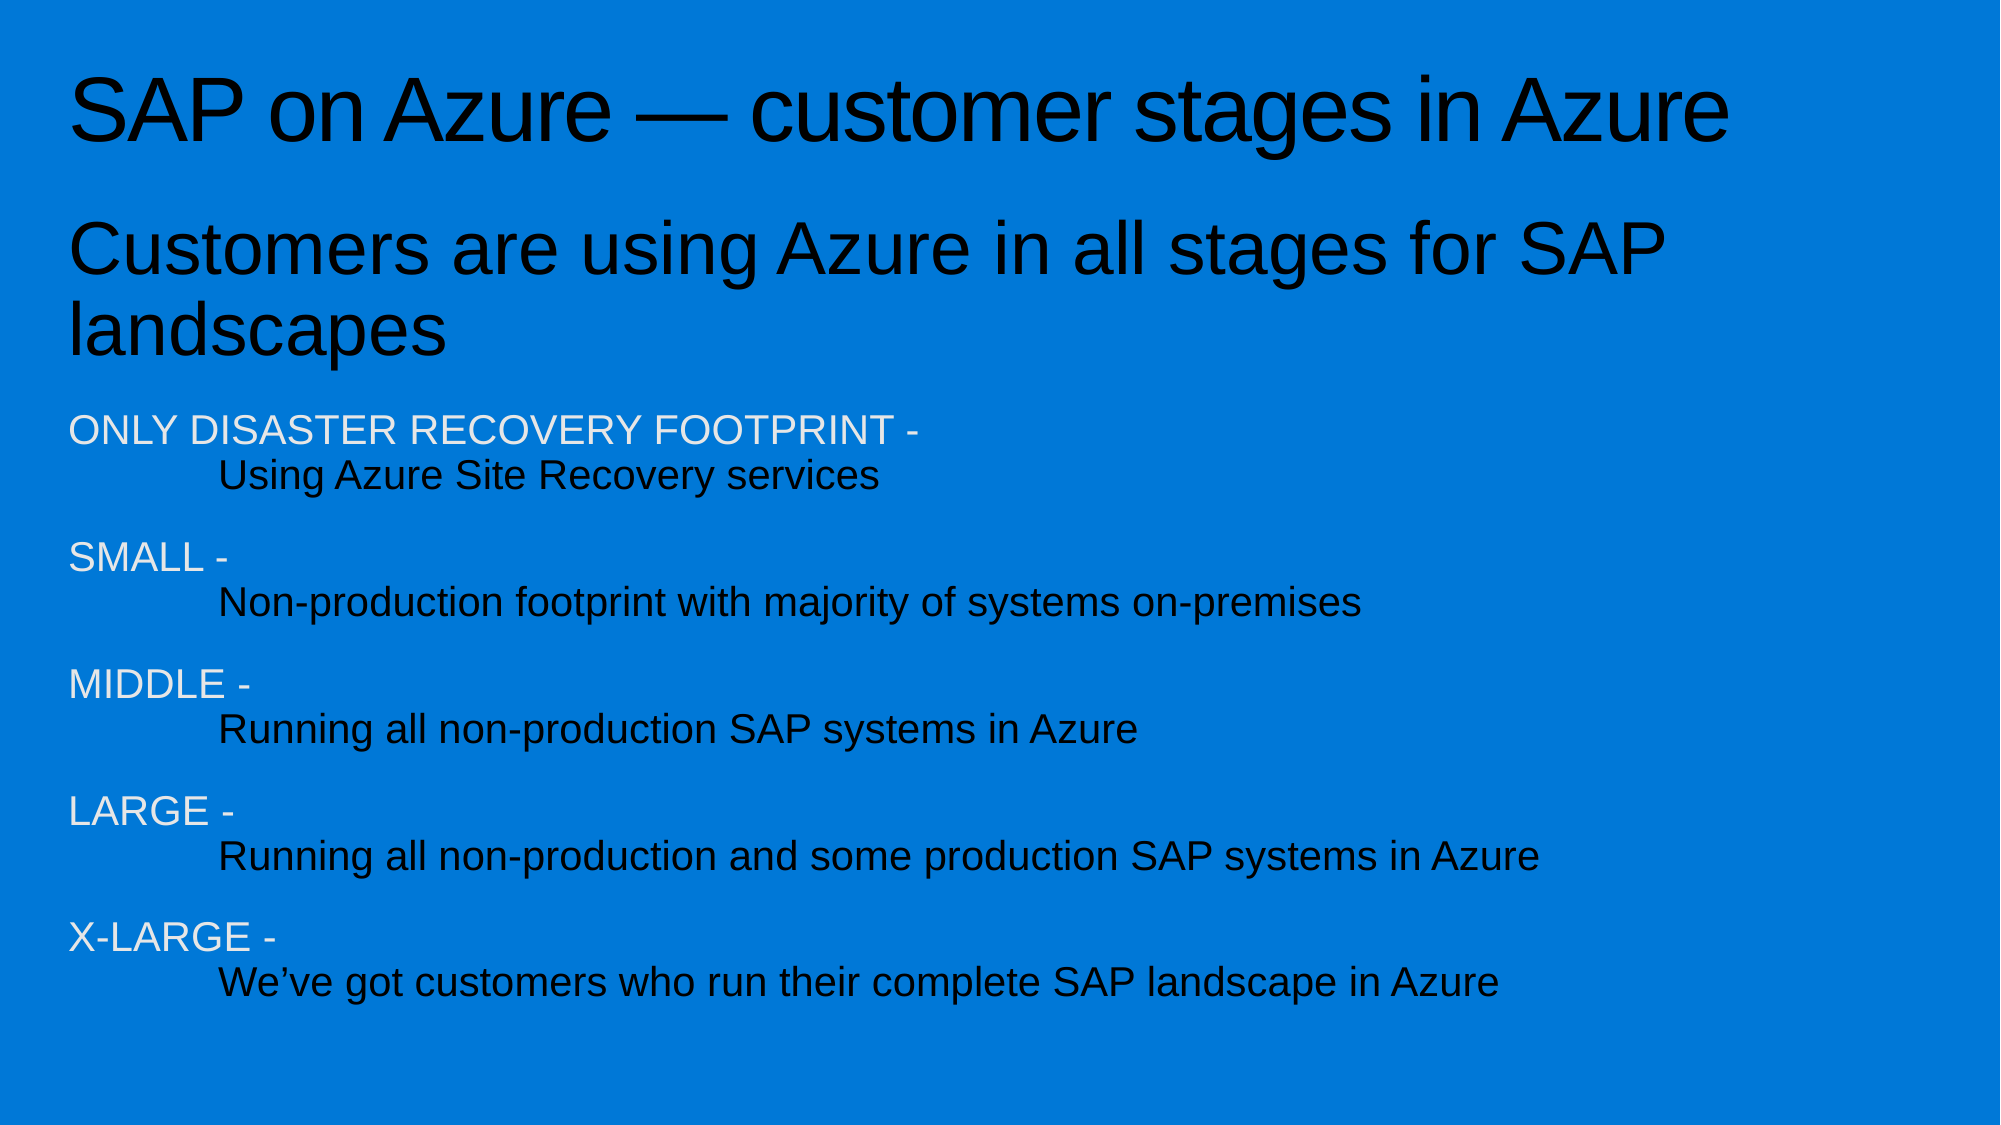

# SAP on Azure — customer stages in Azure
Customers are using Azure in all stages for SAP landscapes
ONLY DISASTER RECOVERY FOOTPRINT -
	Using Azure Site Recovery services
SMALL -
	Non-production footprint with majority of systems on-premises
MIDDLE -
	Running all non-production SAP systems in Azure
LARGE -
	Running all non-production and some production SAP systems in Azure
X-LARGE -
	We’ve got customers who run their complete SAP landscape in Azure